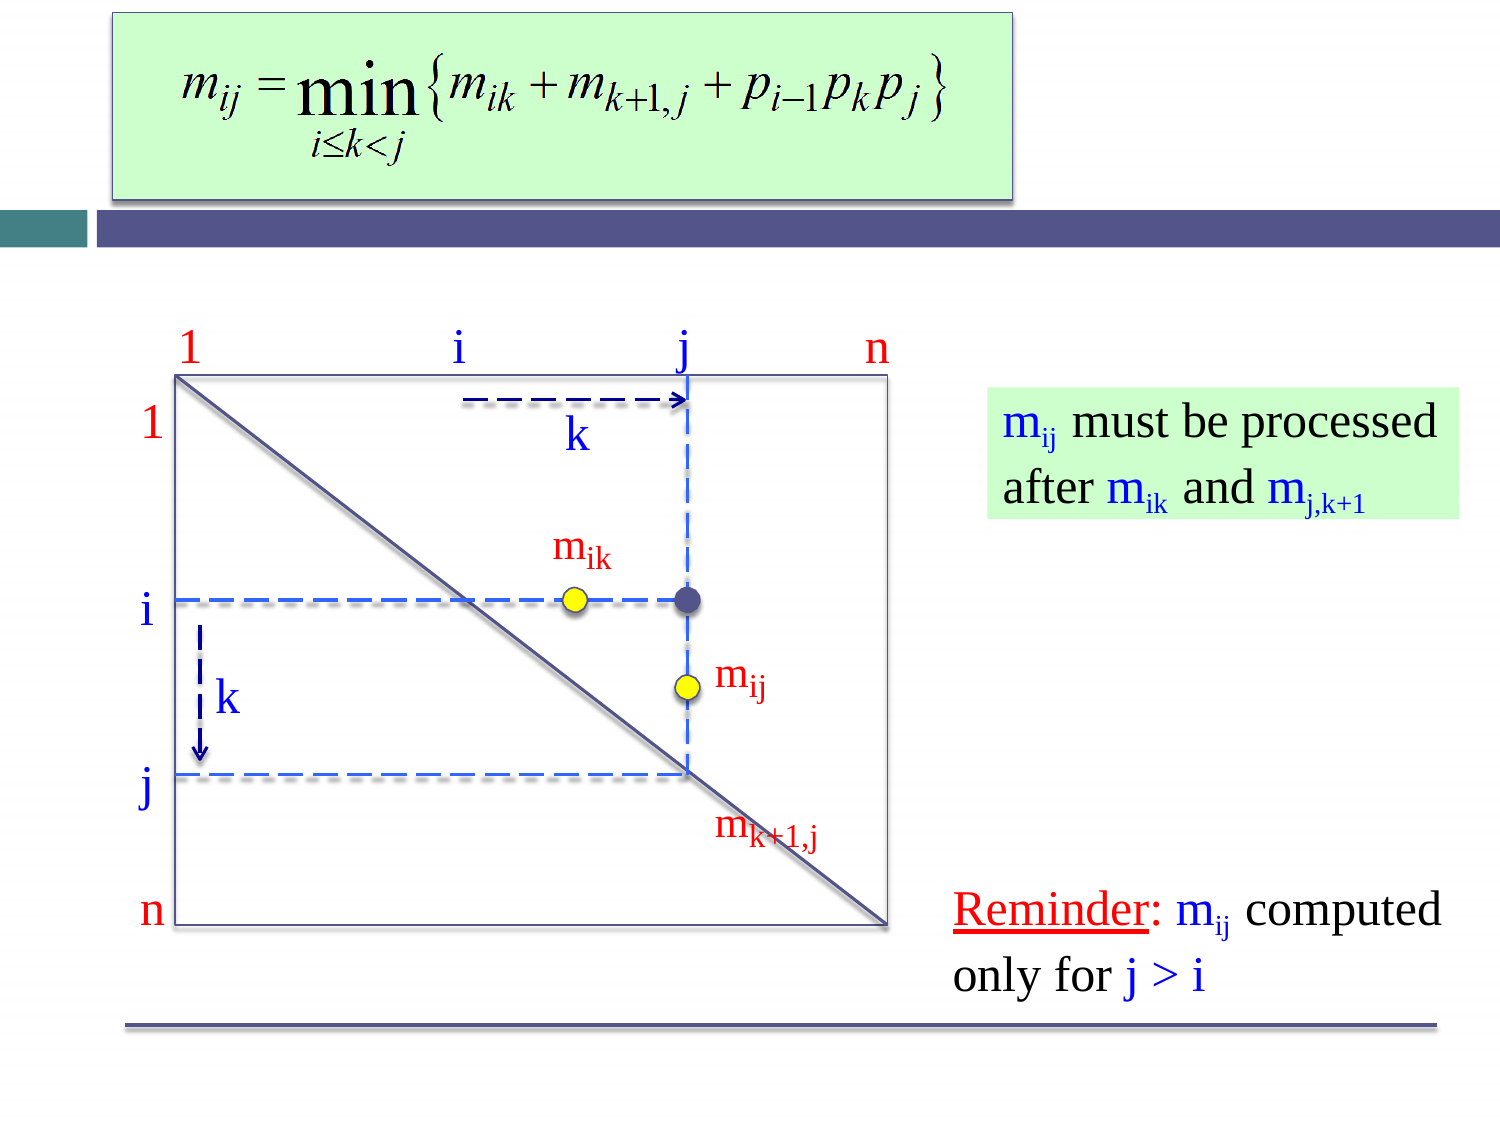

1
i
j
n

mij  must be processed after mik  and mj,k+1
1

k
mik
mij mk+1,j
i

k

j

n
Reminder: mij  computed only for j > i